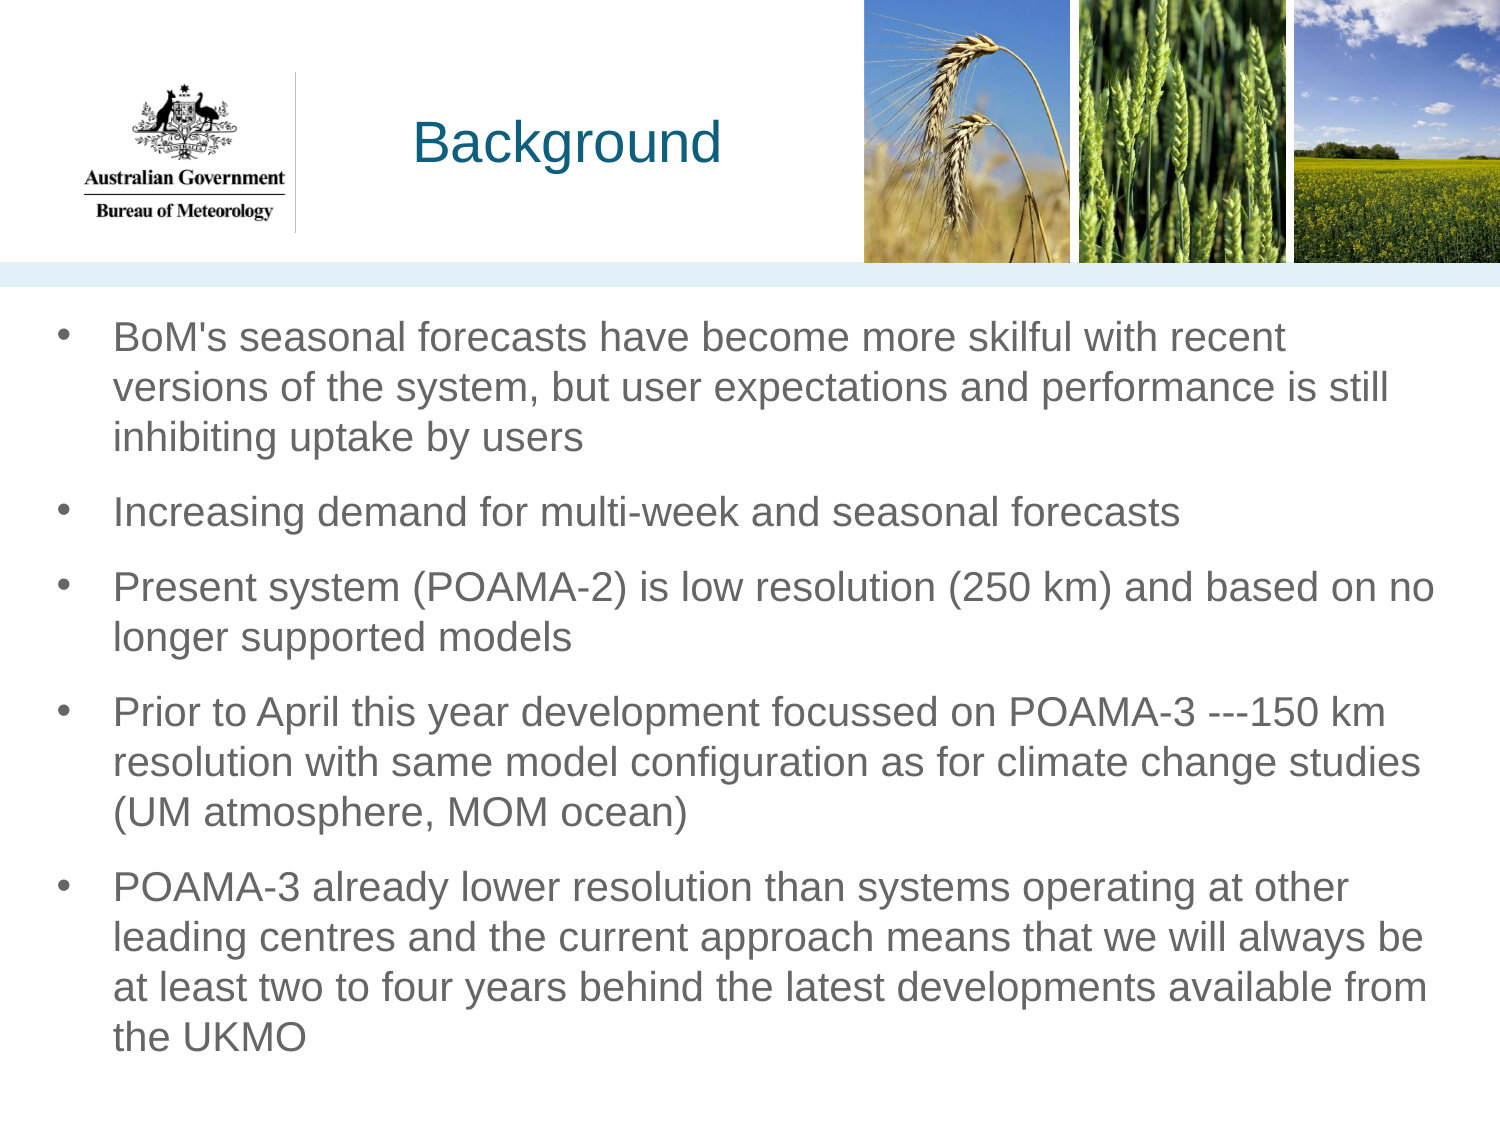

# Background
BoM's seasonal forecasts have become more skilful with recent versions of the system, but user expectations and performance is still inhibiting uptake by users
Increasing demand for multi-week and seasonal forecasts
Present system (POAMA-2) is low resolution (250 km) and based on no longer supported models
Prior to April this year development focussed on POAMA-3 ---150 km resolution with same model configuration as for climate change studies (UM atmosphere, MOM ocean)
POAMA-3 already lower resolution than systems operating at other leading centres and the current approach means that we will always be at least two to four years behind the latest developments available from the UKMO